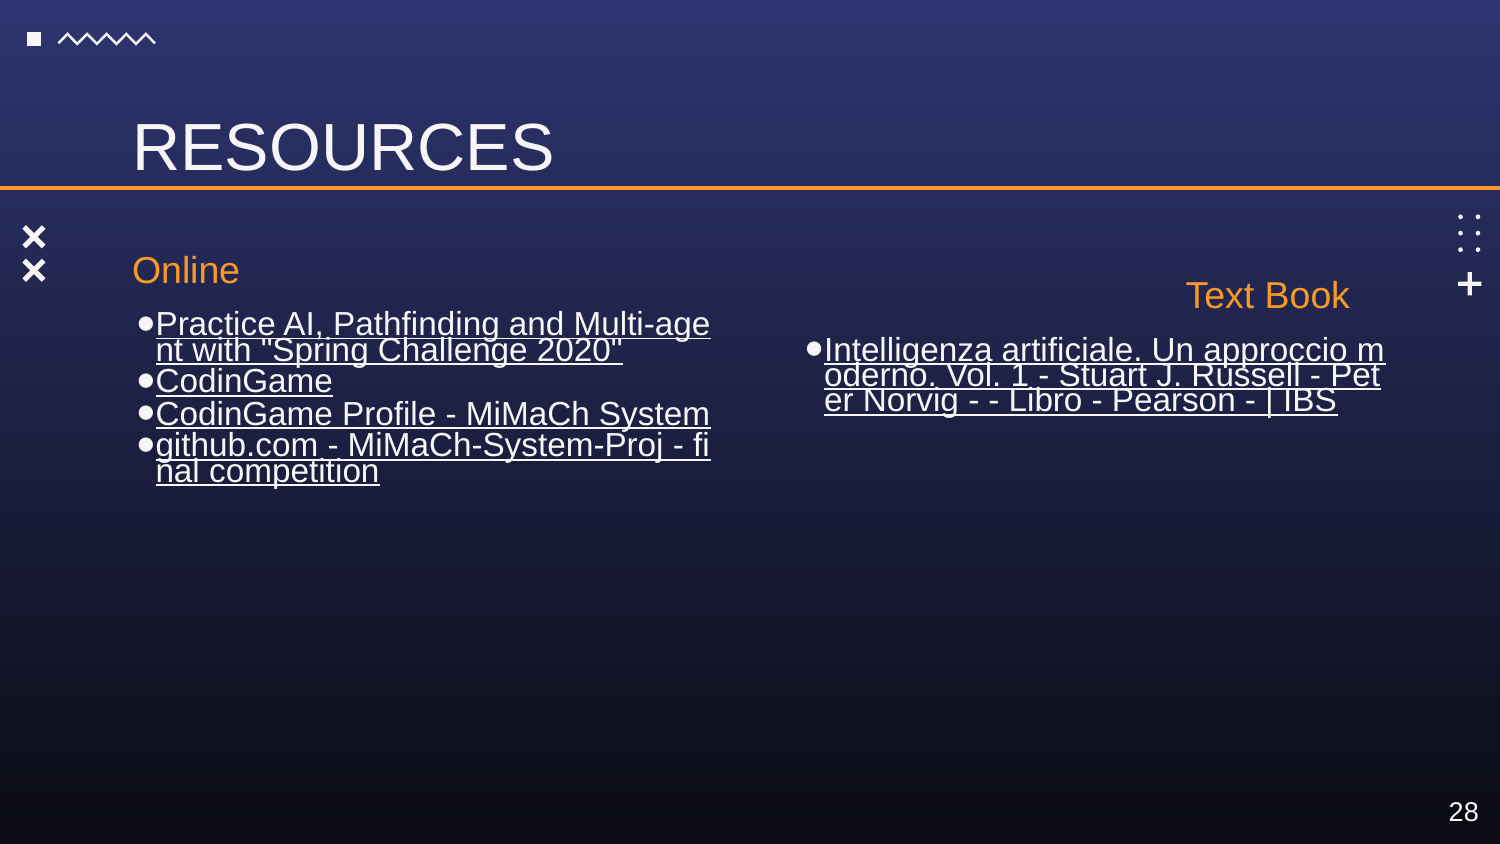

# RESOURCES
Online
Text Book
Practice AI, Pathfinding and Multi-agent with "Spring Challenge 2020"
CodinGame
CodinGame Profile - MiMaCh System
github.com - MiMaCh-System-Proj - final competition
Intelligenza artificiale. Un approccio moderno. Vol. 1 - Stuart J. Russell - Peter Norvig - - Libro - Pearson - | IBS
28